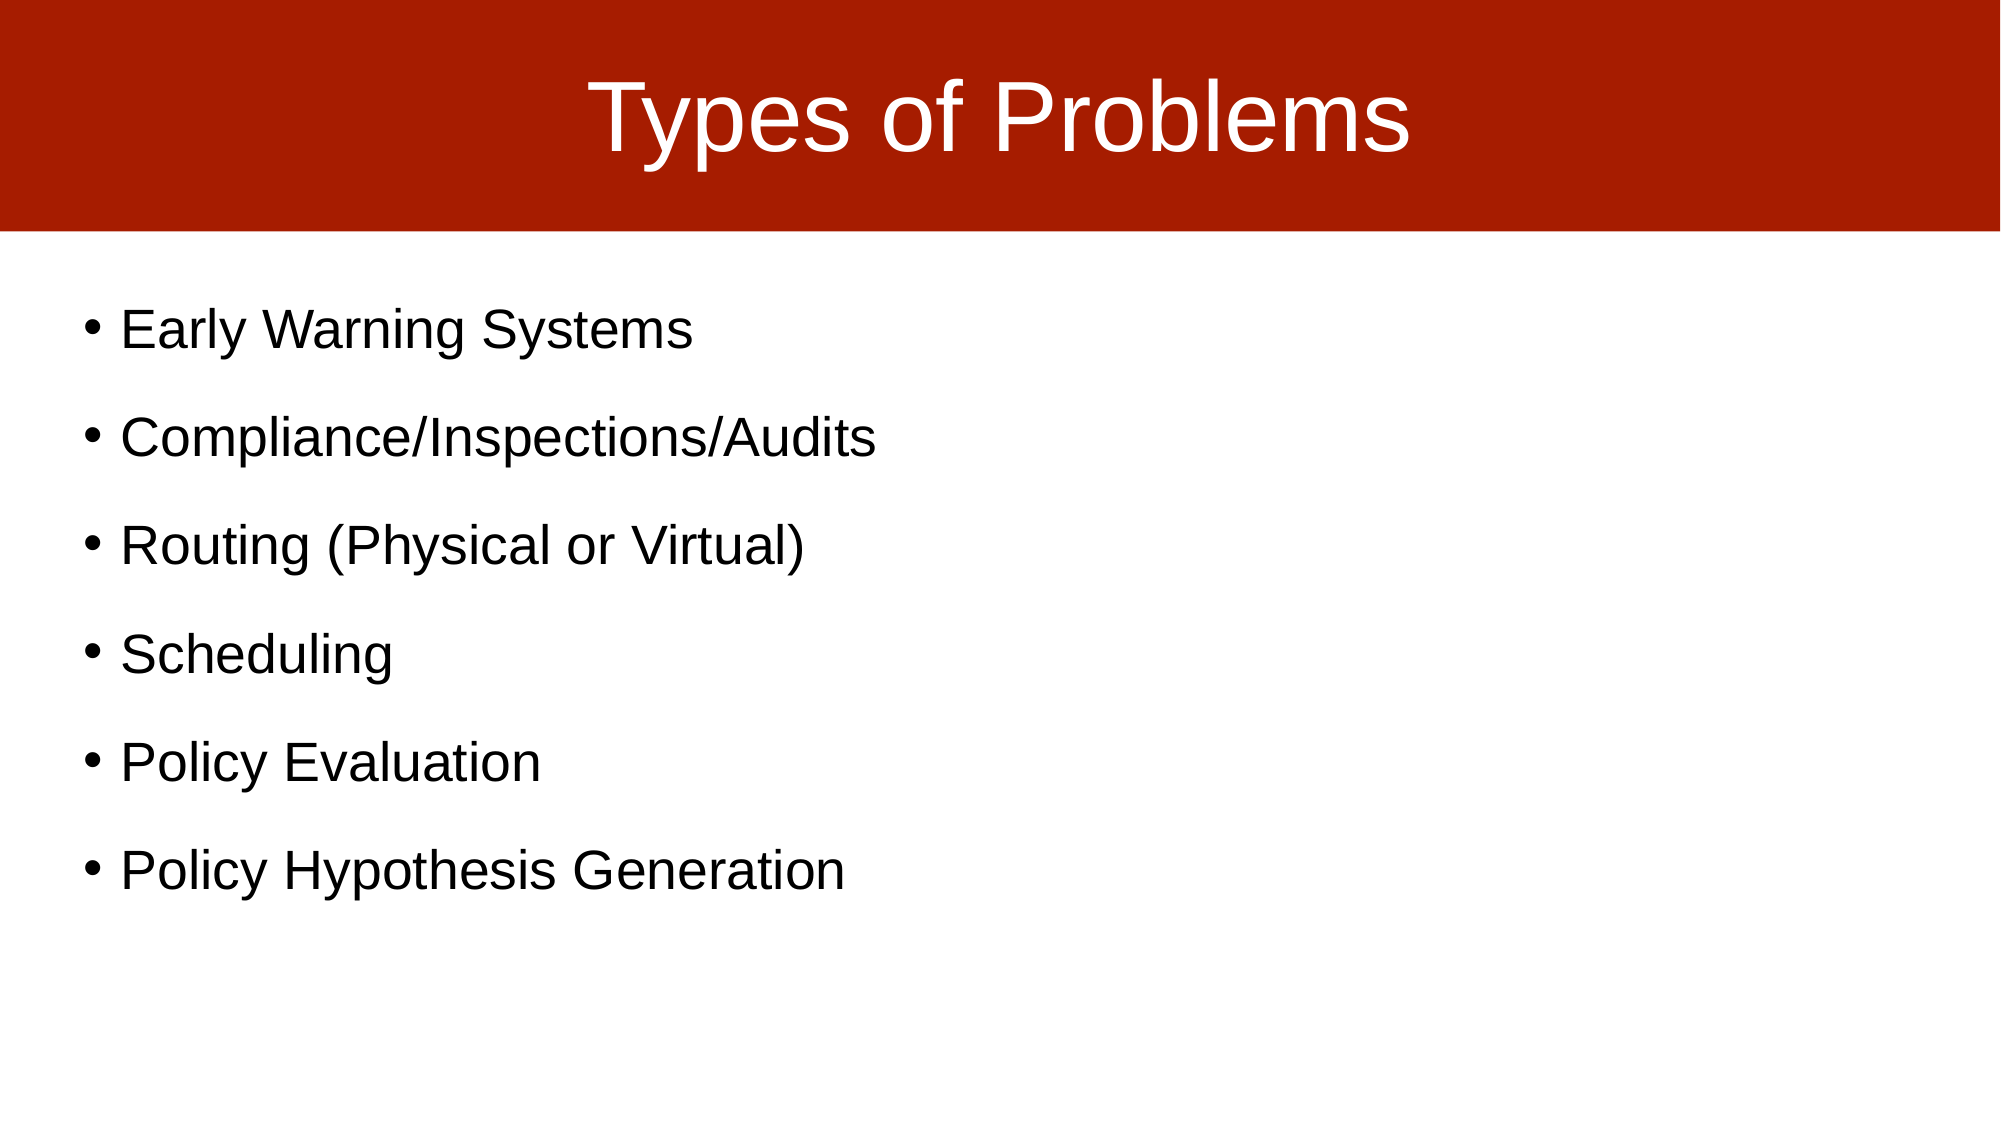

# Types of Problems
Early Warning Systems
Compliance/Inspections/Audits
Routing (Physical or Virtual)
Scheduling
Policy Evaluation
Policy Hypothesis Generation